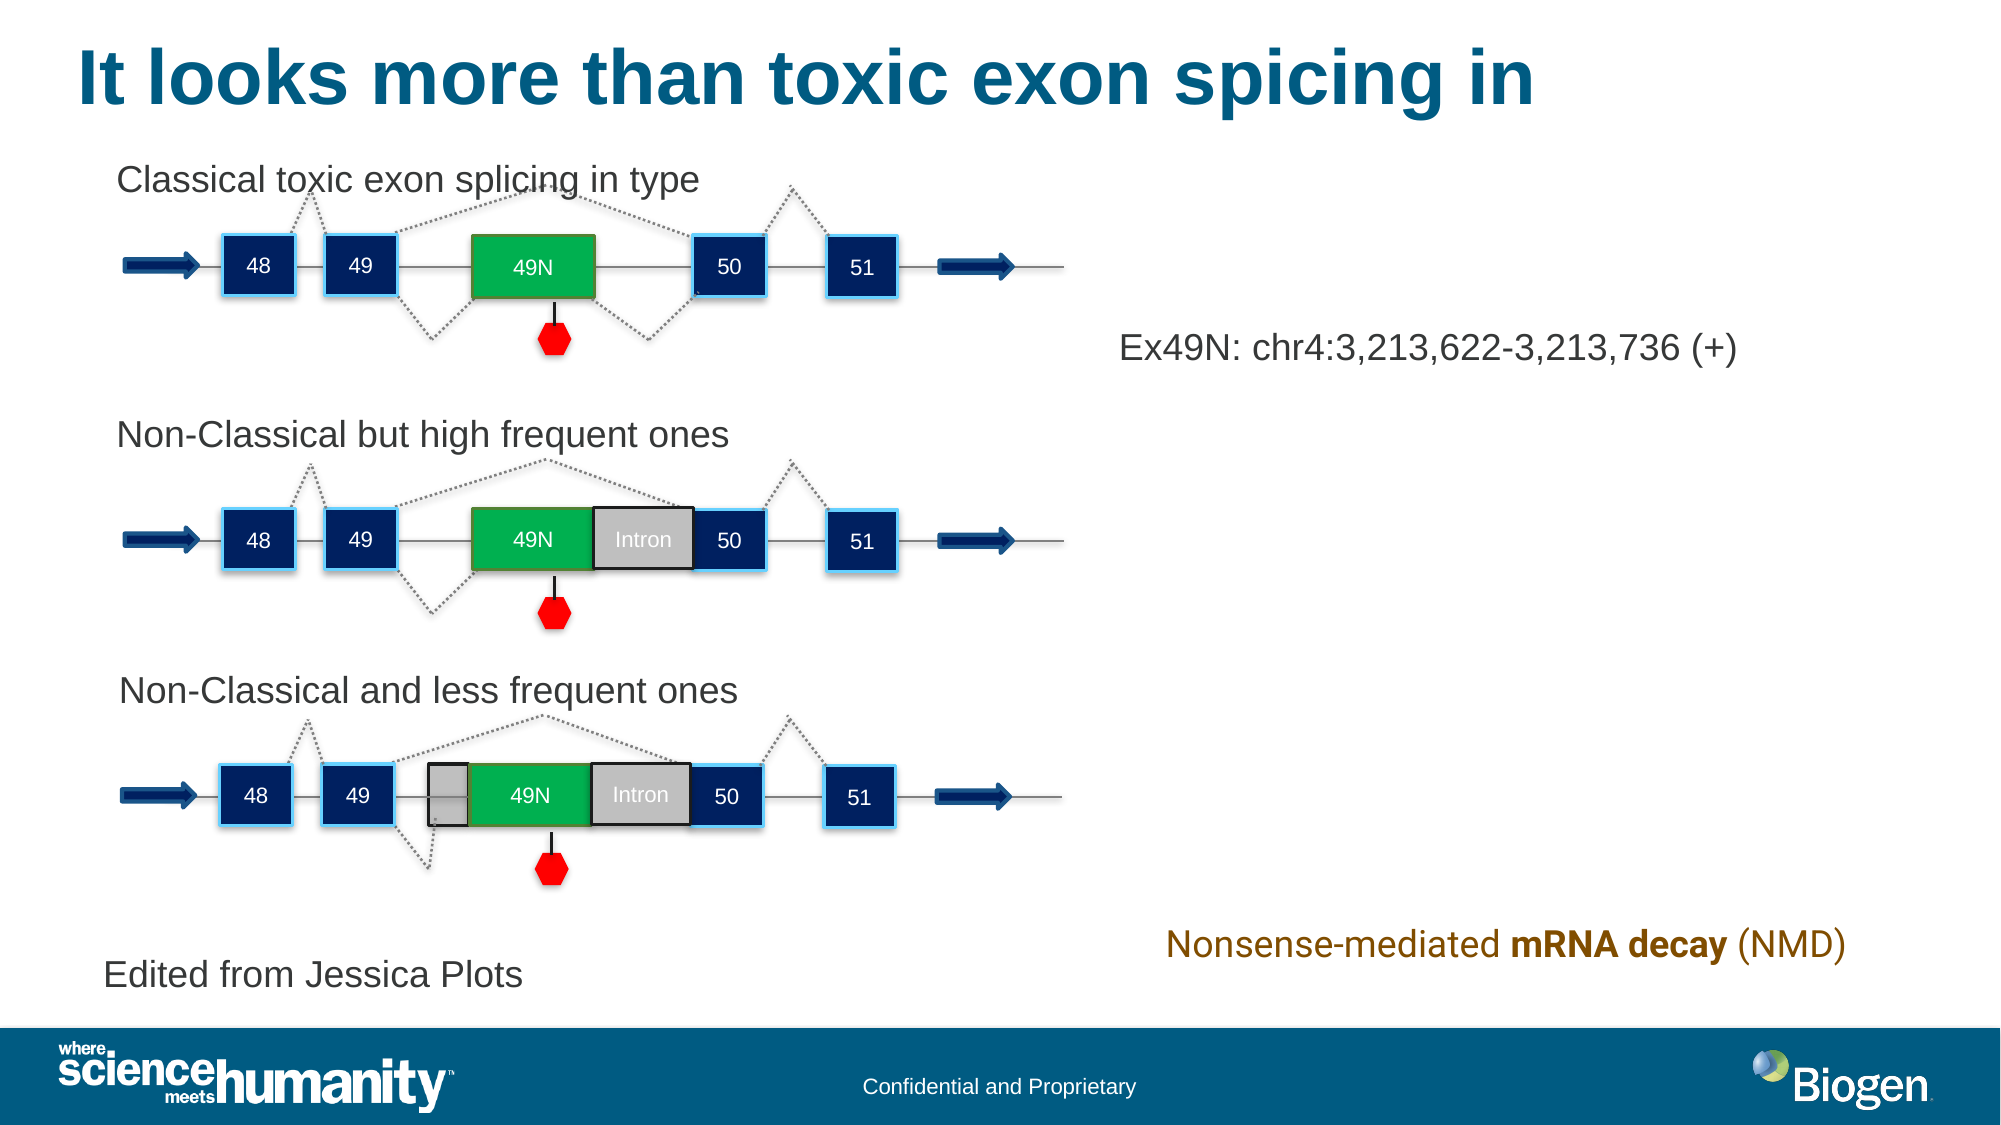

# It looks more than toxic exon spicing in
Classical toxic exon splicing in type
49
48
50
49N
51

Ex49N: chr4:3,213,622-3,213,736 (+)
Non-Classical but high frequent ones
49
49N
48
50
51

Intron
Non-Classical and less frequent ones
49
49N
48
50
51

Intron

Nonsense-mediated mRNA decay (NMD)
Edited from Jessica Plots